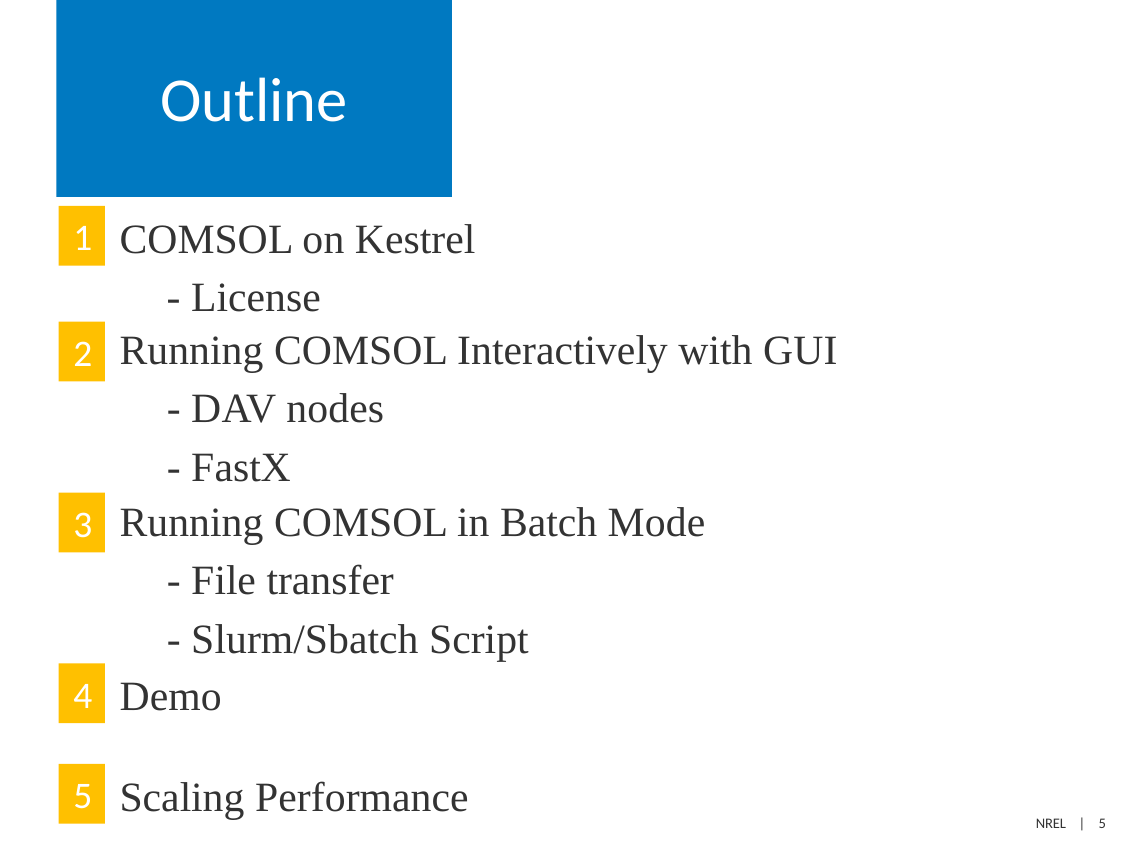

# Outline
COMSOL on Kestrel
- License
1
Running COMSOL Interactively with GUI
- DAV nodes
- FastX
2
Running COMSOL in Batch Mode
- File transfer
- Slurm/Sbatch Script

3
Demo
4
Scaling Performance
5